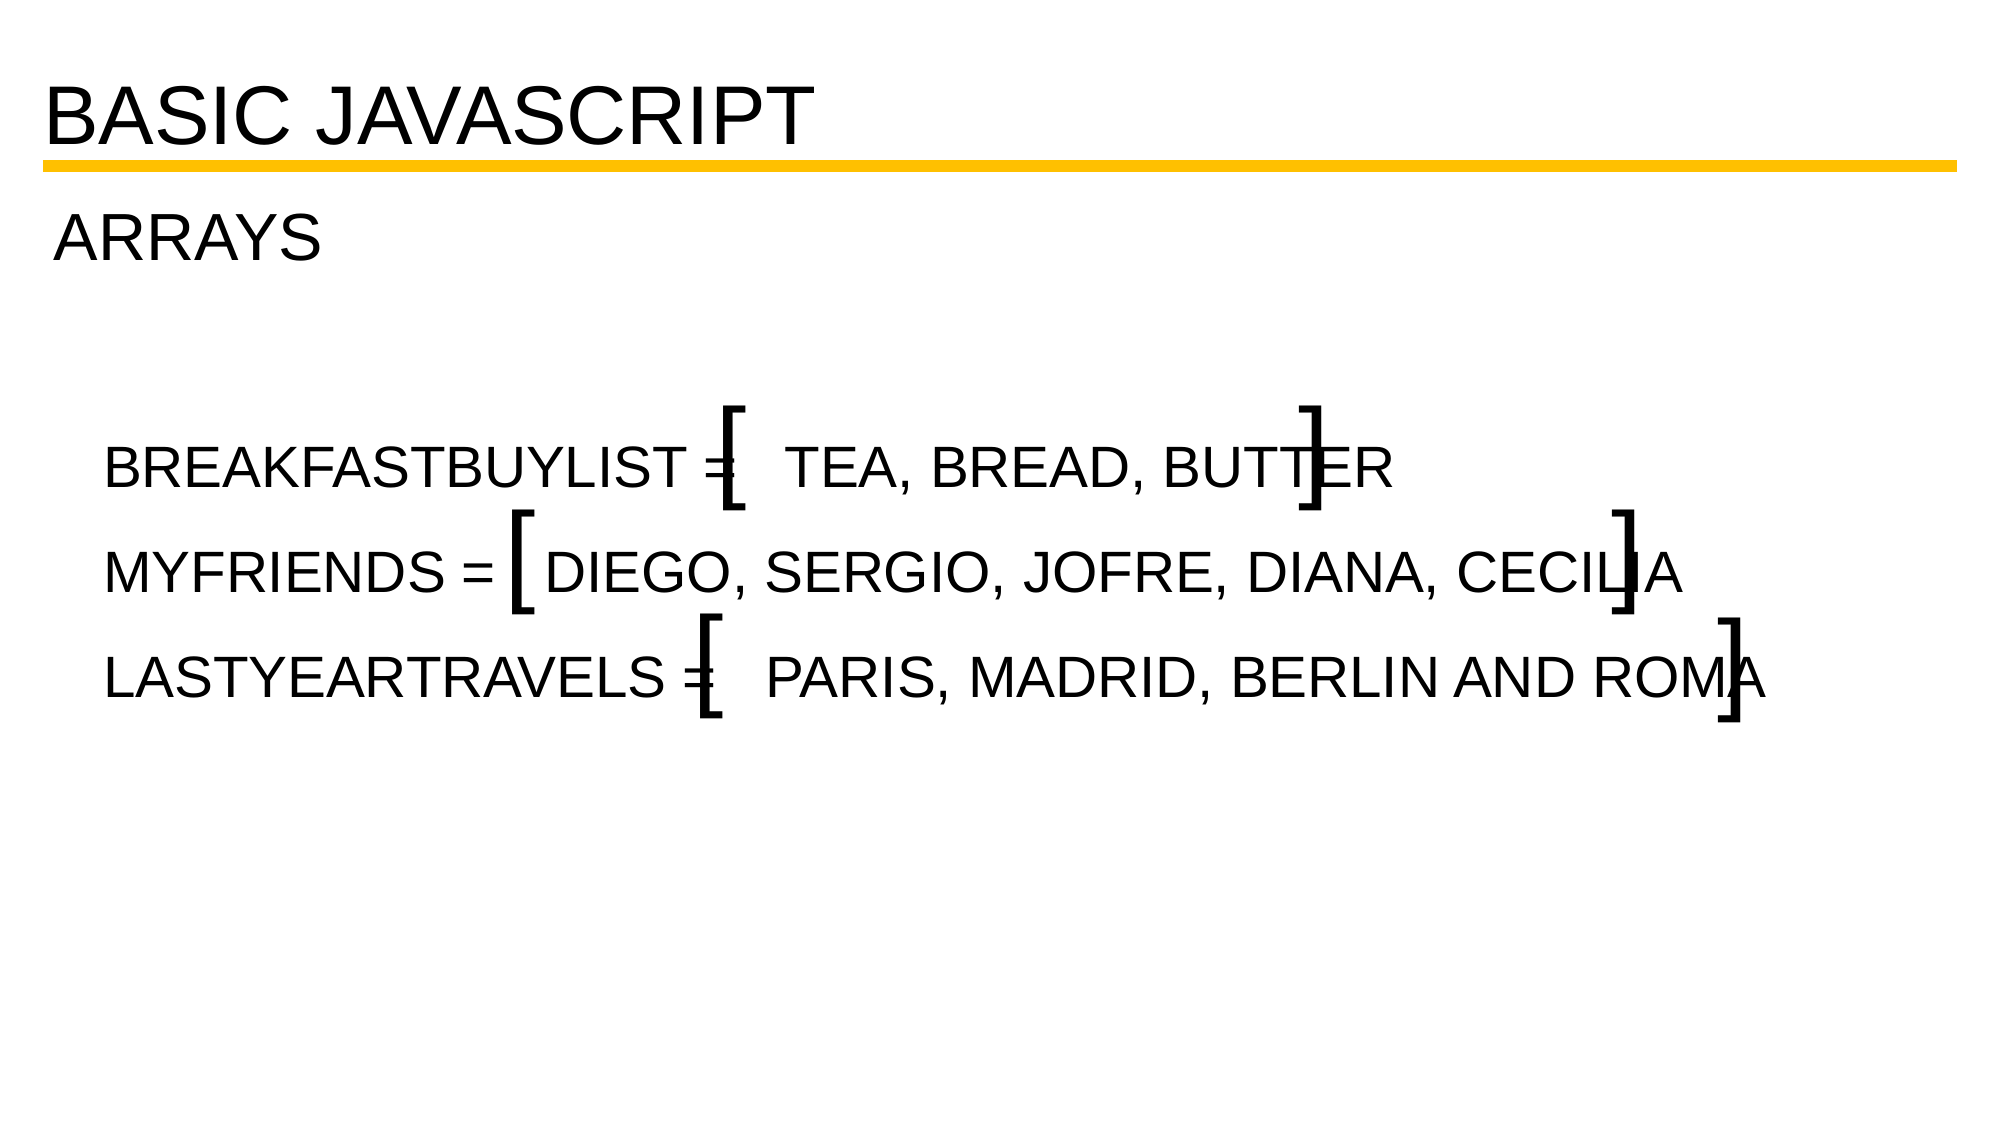

}
{
[
)
]
(
BASIC JAVASCRIPT
ARRAYS
[
]
BREAKFASTBUYLIST =   TEA, BREAD, BUTTER
MYFRIENDS =   DIEGO, SERGIO, JOFRE, DIANA, CECILIA
LASTYEARTRAVELS =   PARIS, MADRID, BERLIN AND ROMA
[
]
[
]